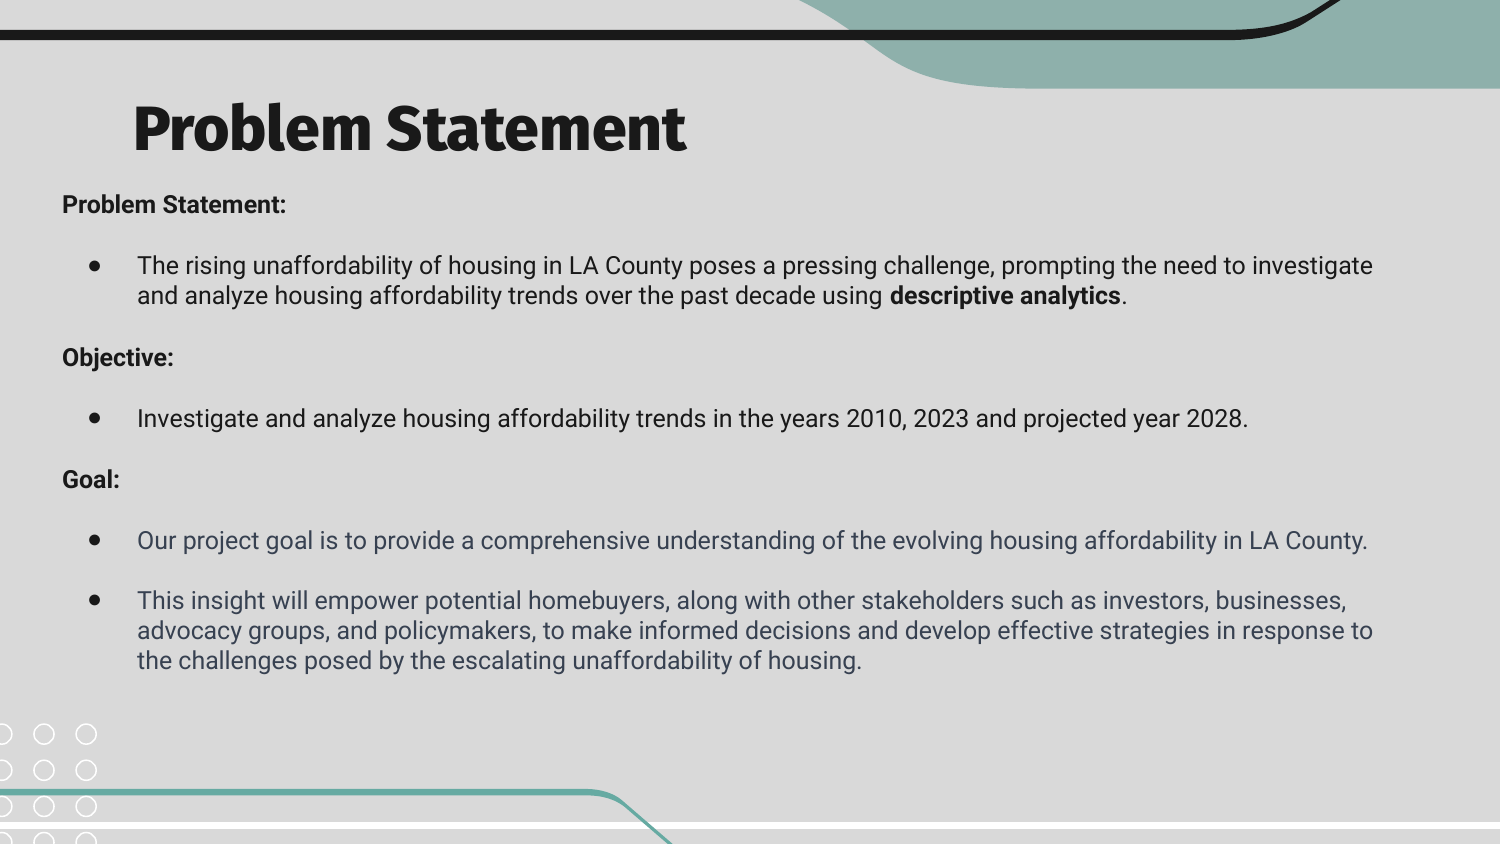

# Problem Statement
Problem Statement:
The rising unaffordability of housing in LA County poses a pressing challenge, prompting the need to investigate and analyze housing affordability trends over the past decade using descriptive analytics.
Objective:
Investigate and analyze housing affordability trends in the years 2010, 2023 and projected year 2028.
Goal:
Our project goal is to provide a comprehensive understanding of the evolving housing affordability in LA County.

This insight will empower potential homebuyers, along with other stakeholders such as investors, businesses, advocacy groups, and policymakers, to make informed decisions and develop effective strategies in response to the challenges posed by the escalating unaffordability of housing.